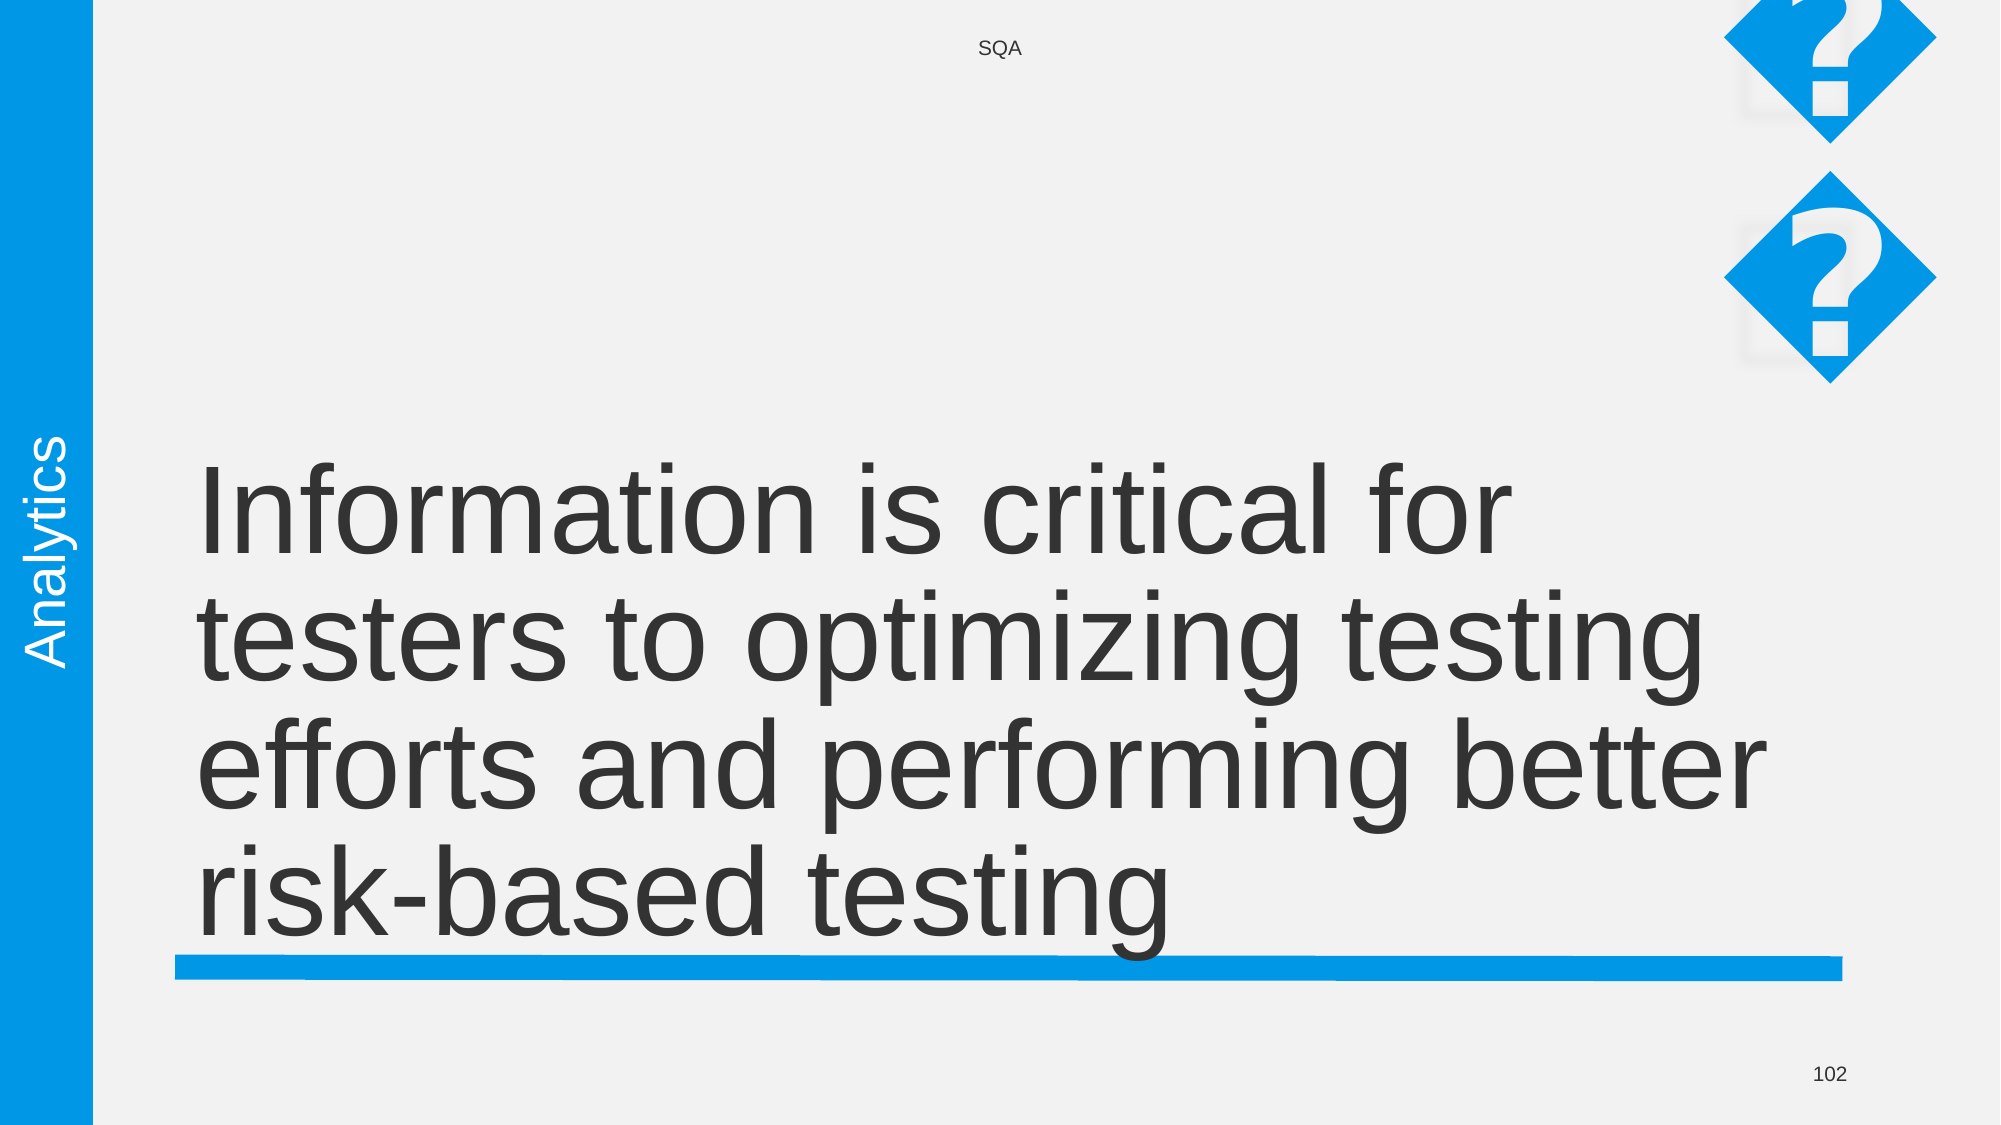

SQA
# Information is critical for testers to optimizing testing efforts and performing better risk-based testing
Analytics
102